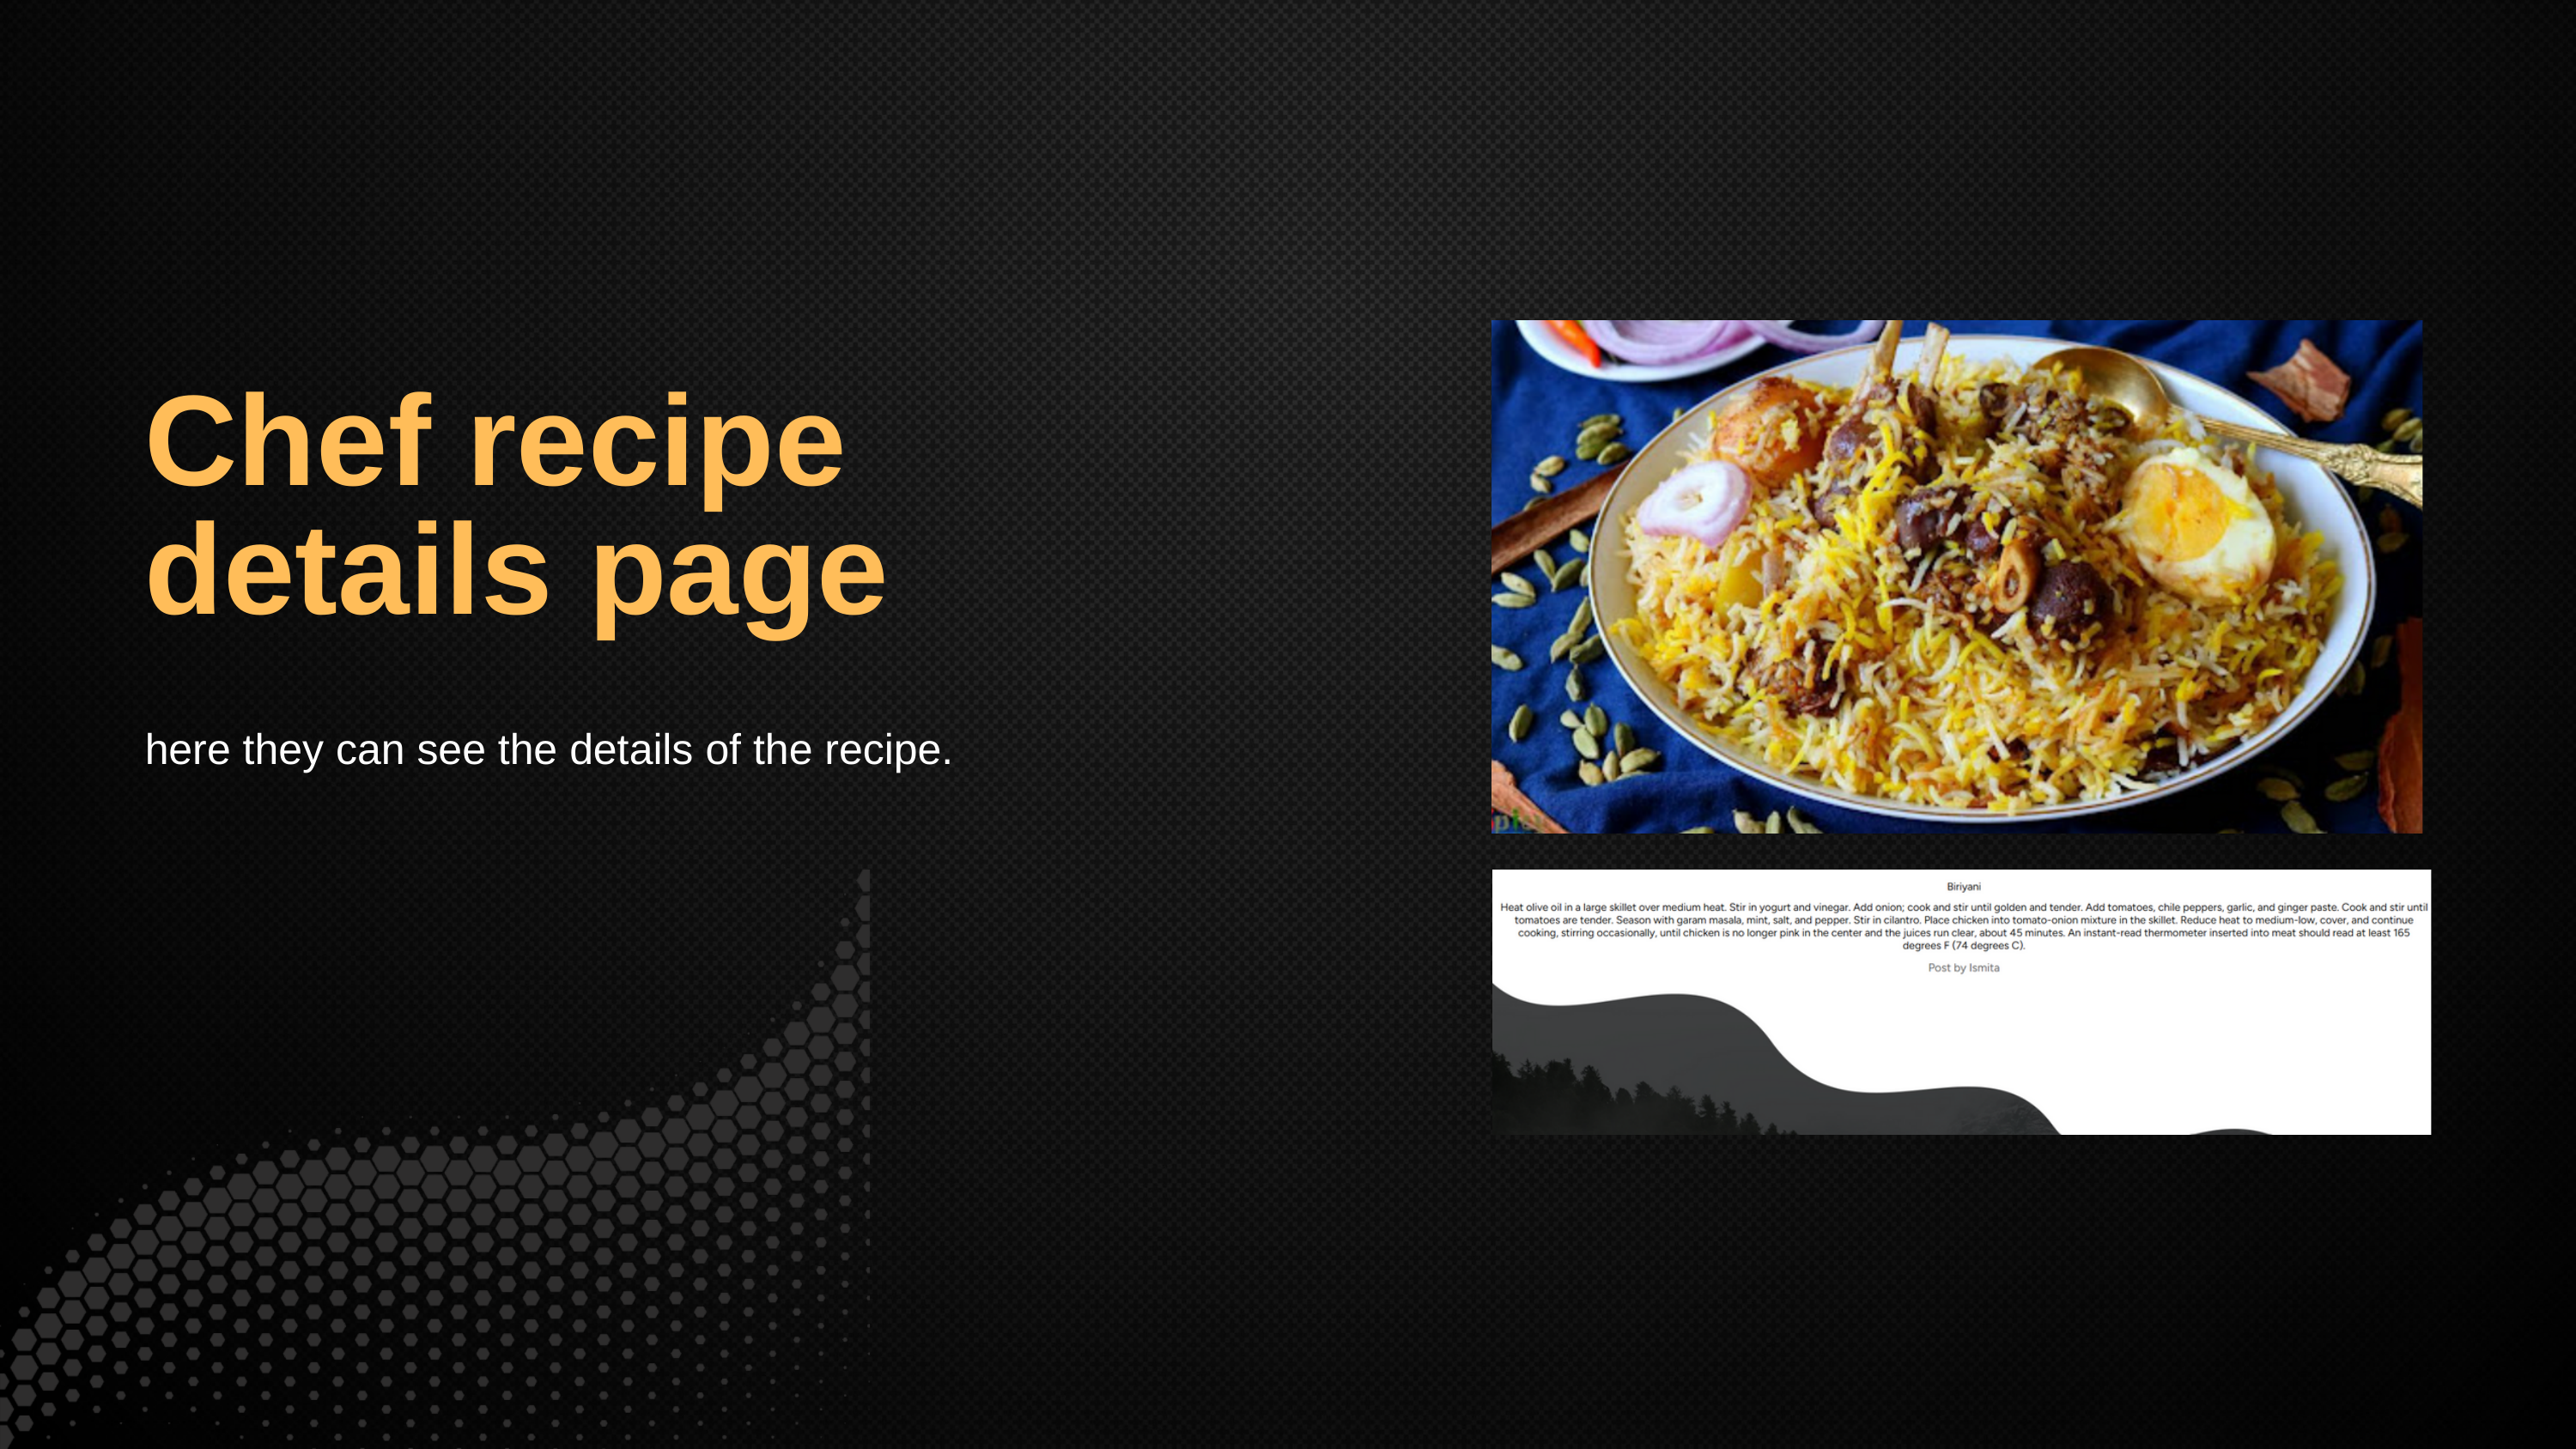

Chef recipe details page
here they can see the details of the recipe.